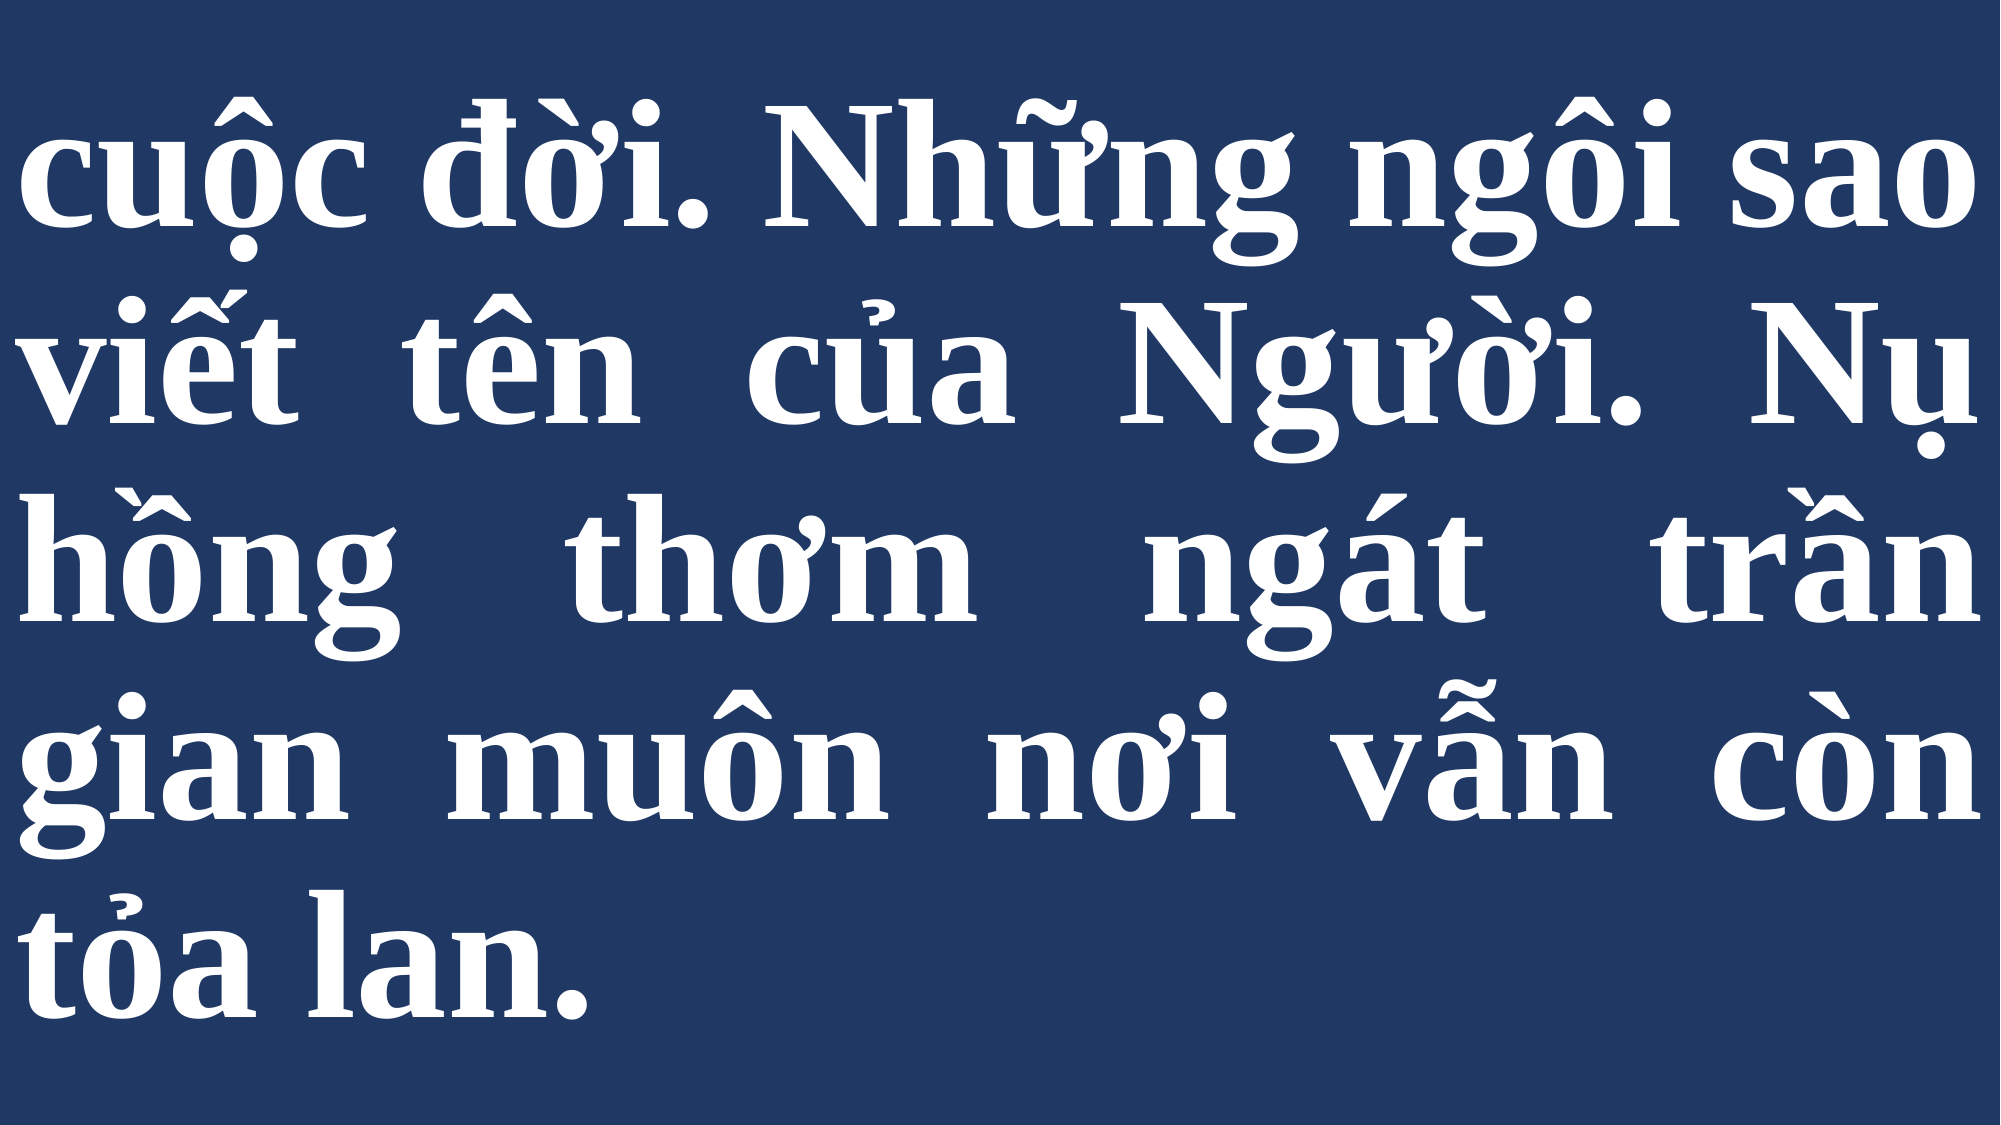

# cuộc đời. Những ngôi sao viết tên của Người. Nụ hồng thơm ngát trần gian muôn nơi vẫn còn tỏa lan.